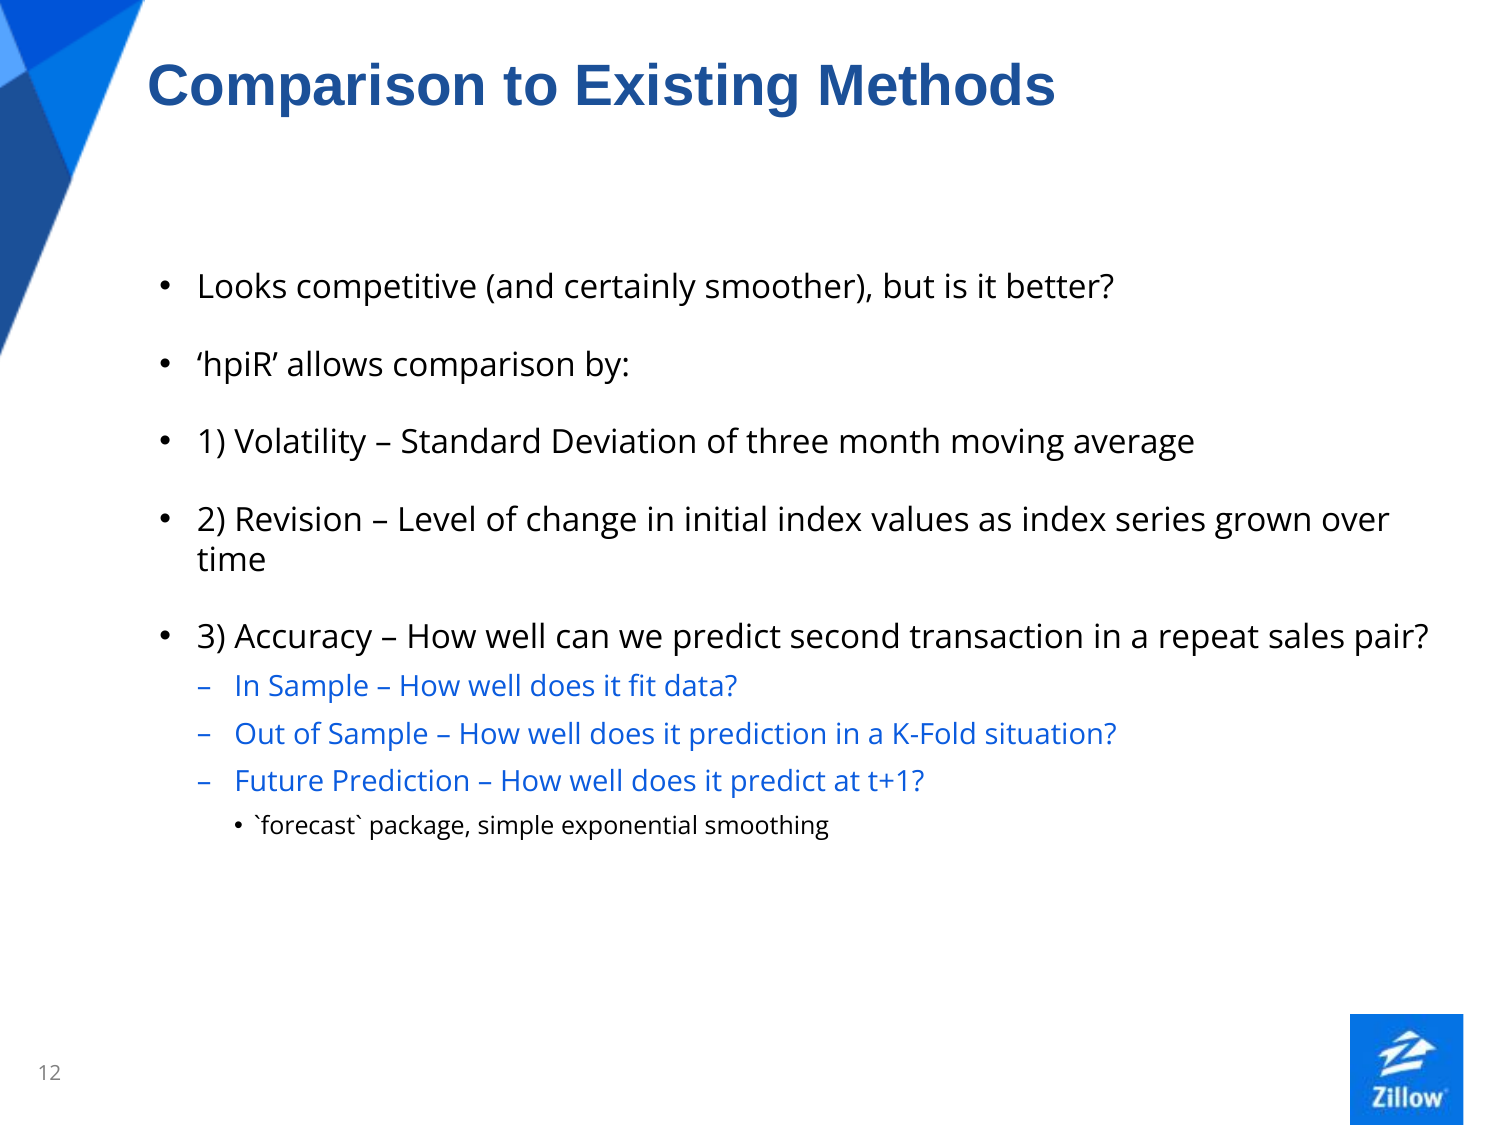

Comparison to Existing Methods

Looks competitive (and certainly smoother), but is it better?
‘hpiR’ allows comparison by:
1) Volatility – Standard Deviation of three month moving average
2) Revision – Level of change in initial index values as index series grown over time
3) Accuracy – How well can we predict second transaction in a repeat sales pair?
In Sample – How well does it fit data?
Out of Sample – How well does it prediction in a K-Fold situation?
Future Prediction – How well does it predict at t+1?
`forecast` package, simple exponential smoothing